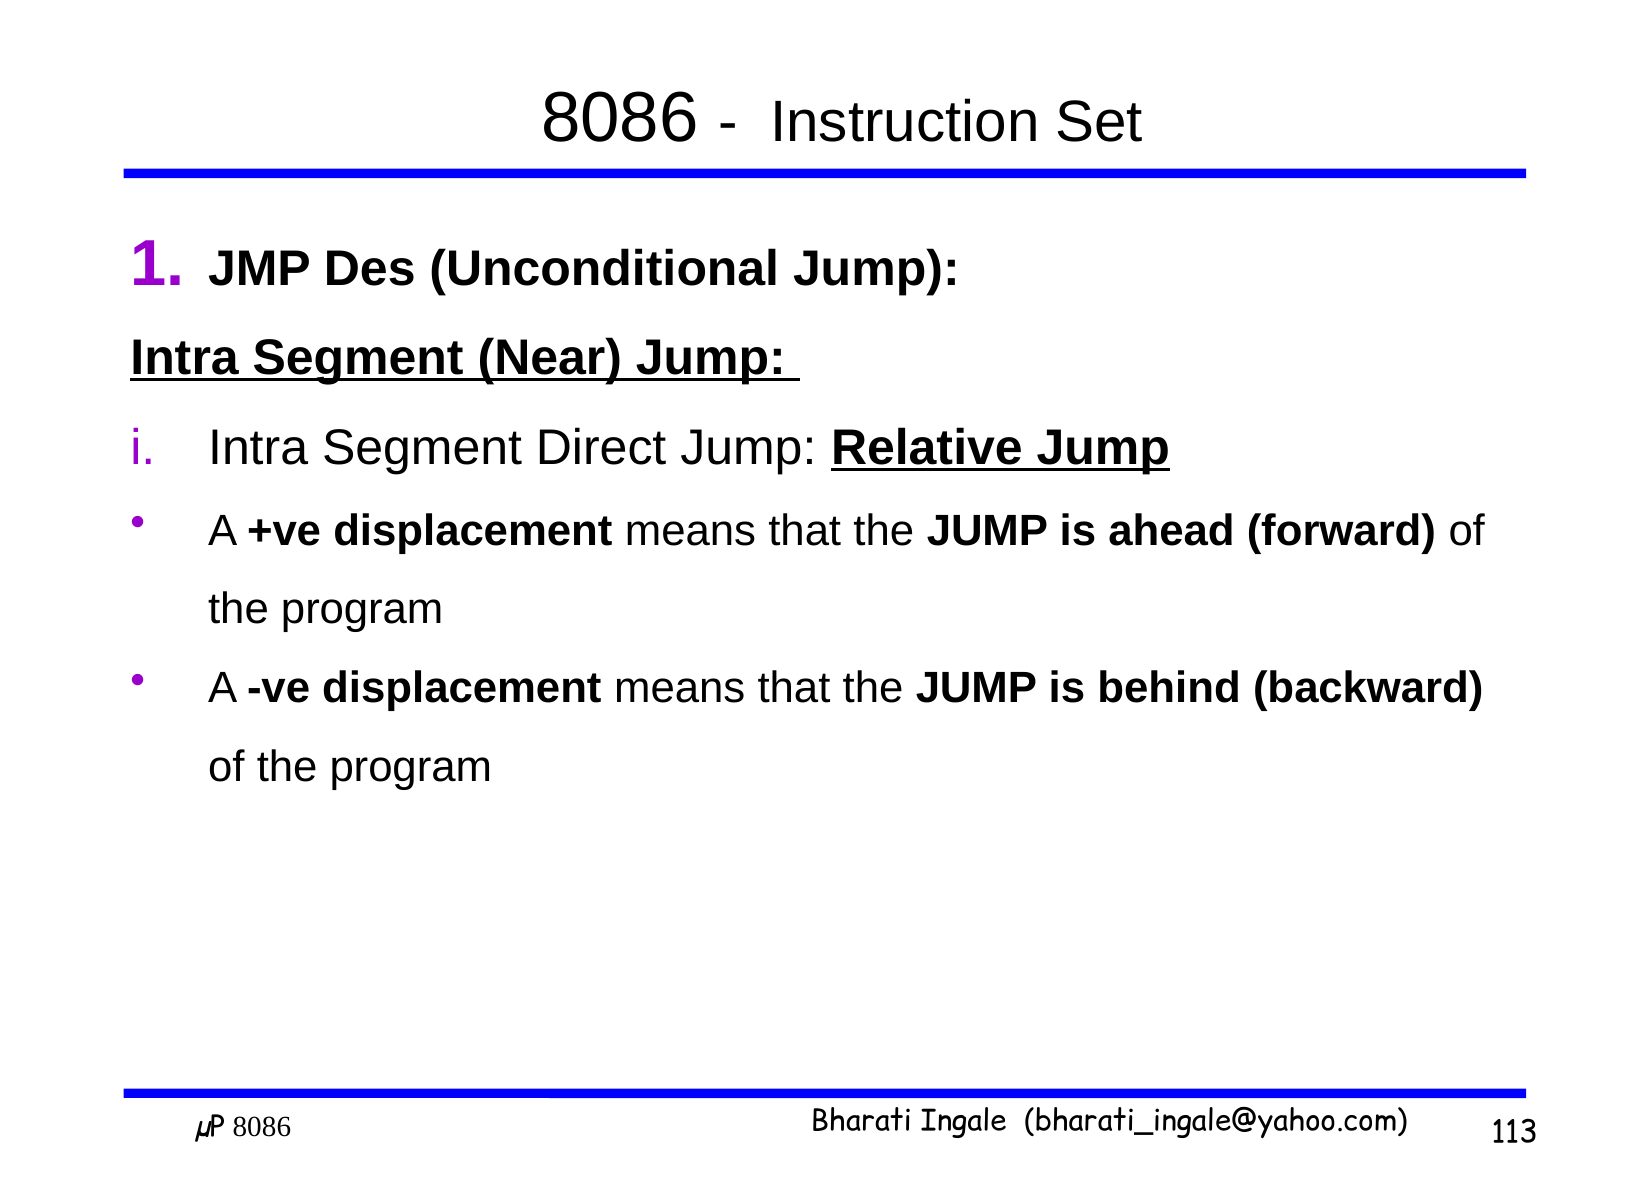

# 8086 -  Instruction Set
JMP Des (Unconditional Jump):
Intra Segment (Near) Jump:
Intra Segment Direct Jump: Relative Jump
A +ve displacement means that the JUMP is ahead (forward) of the program
A -ve displacement means that the JUMP is behind (backward) of the program

113